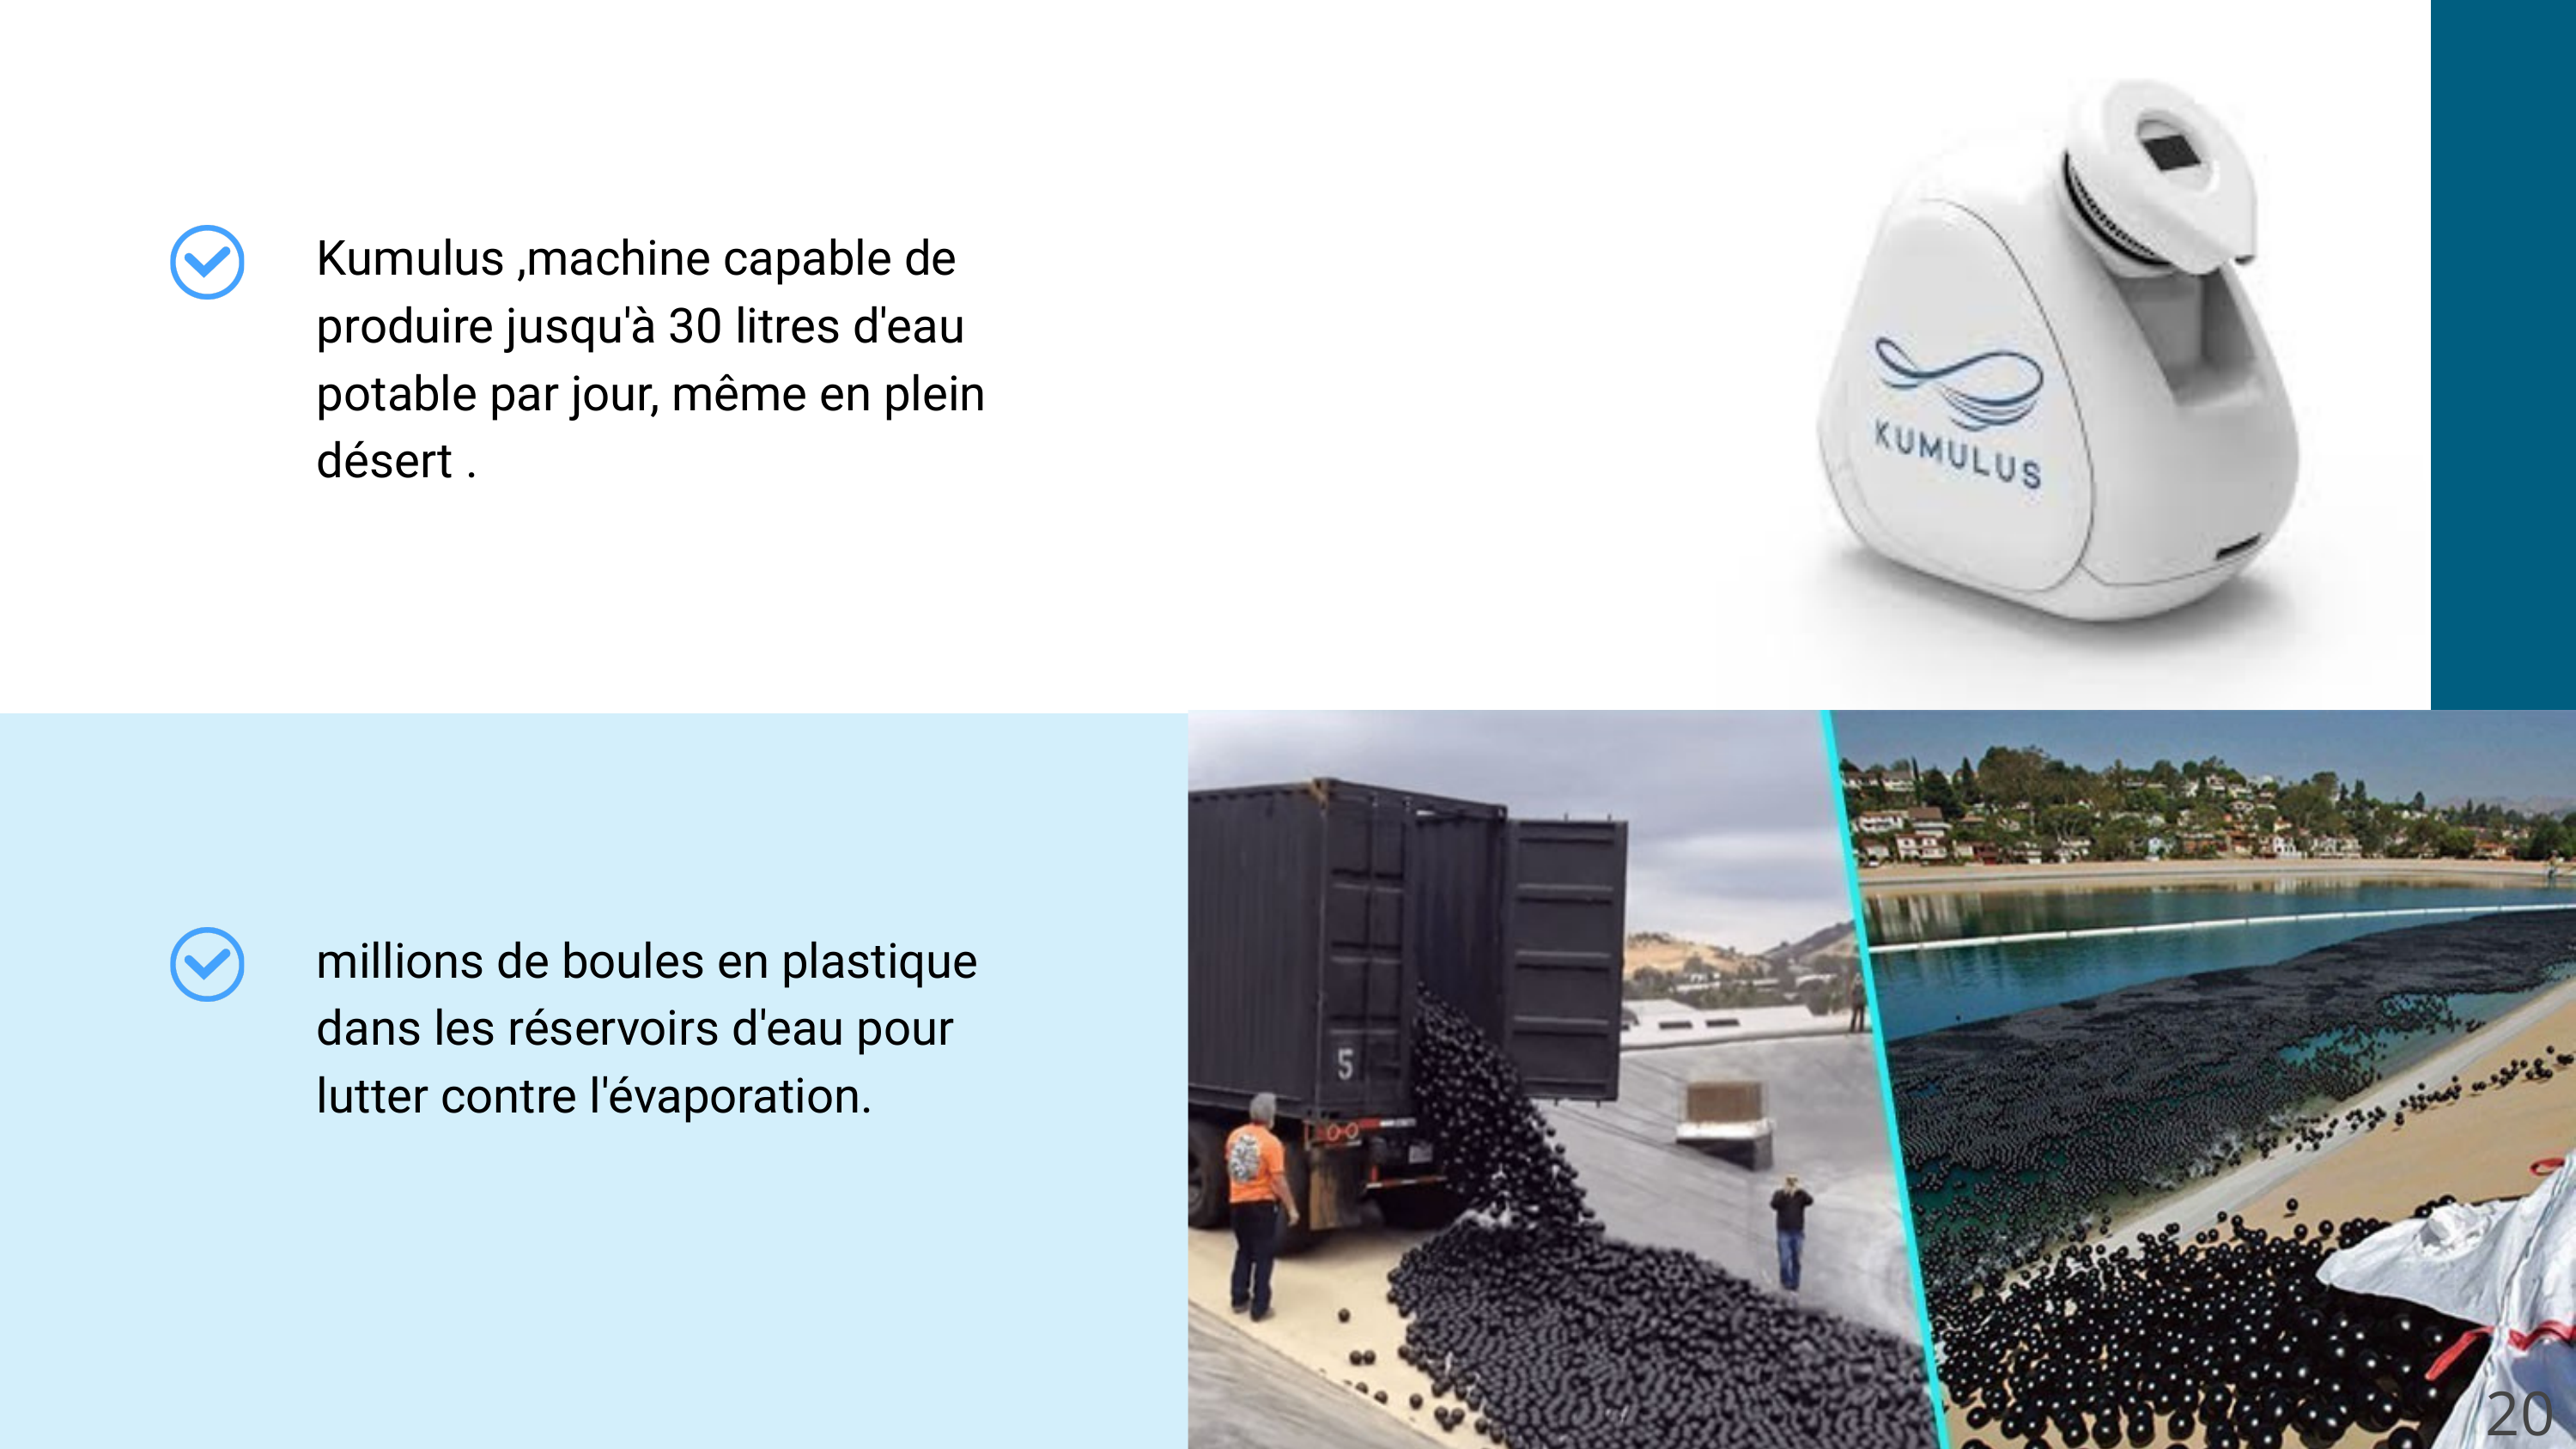

Kumulus ,machine capable de produire jusqu'à 30 litres d'eau potable par jour, même en plein désert .

millions de boules en plastique dans les réservoirs d'eau pour lutter contre l'évaporation.

20